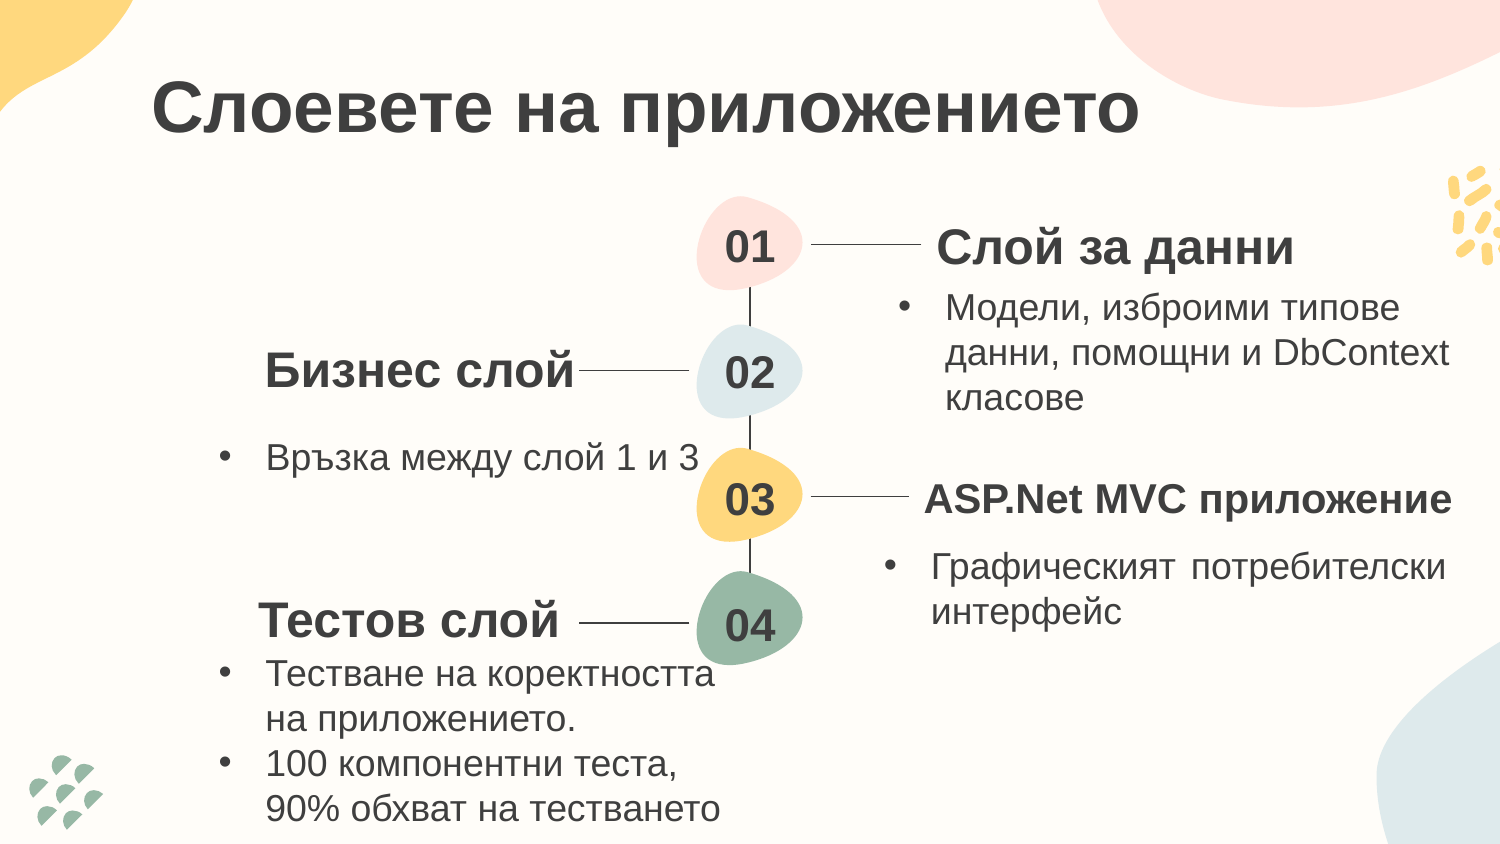

# Слоевете на приложението

Слой за данни
01
Модели, изброими типове данни, помощни и DbContext класове

Бизнес слой
02
Връзка между слой 1 и 3

ASP.Net MVC приложение
03
Графическият потребителски интерфейс

Тестов слой
04
Тестване на коректността на приложението.
100 компонентни теста, 90% обхват на тестването